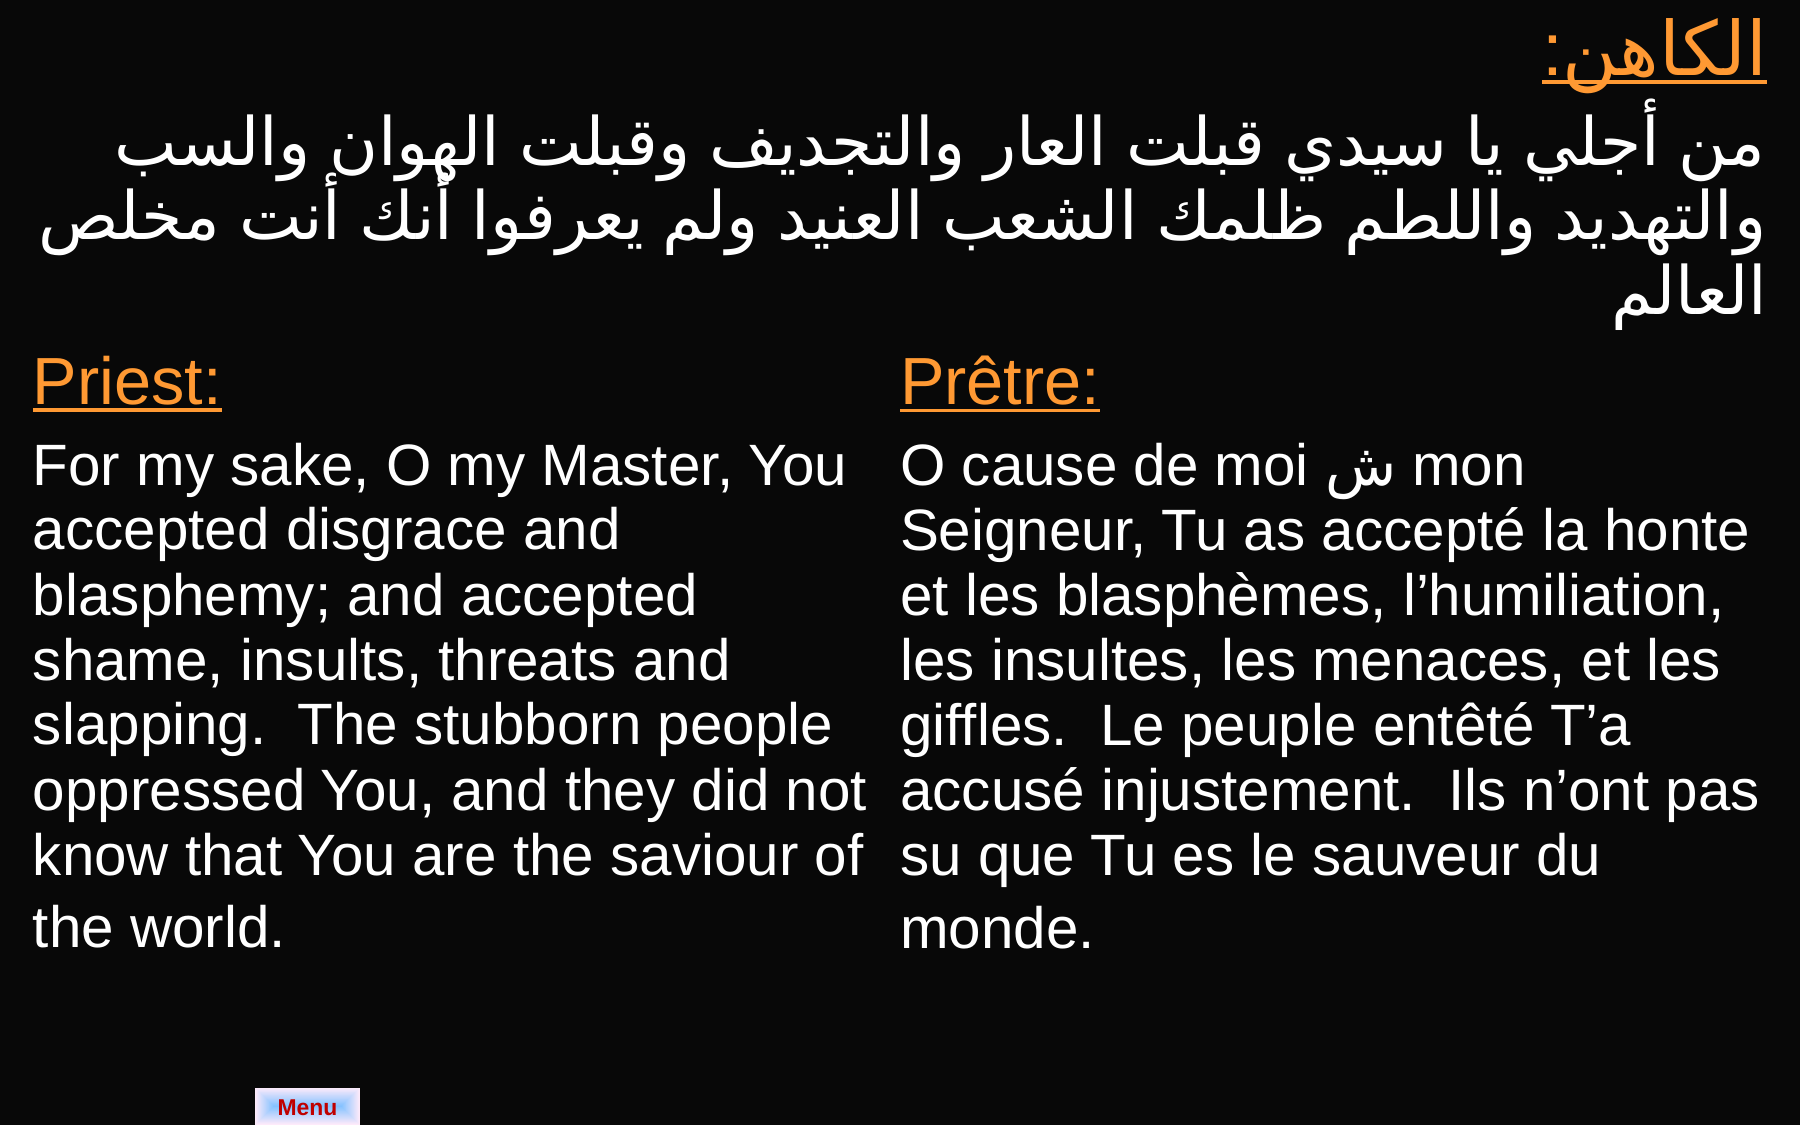

| الكاهن: من أجلي يا سيدي قبلت العار والتجديف وقبلت الهوان والسب والتهديد واللطم ظلمك الشعب العنيد ولم يعرفوا أنك أنت مخلص العالم |  |
| --- | --- |
| Priest: For my sake, O my Master, You accepted disgrace and blasphemy; and accepted shame, insults, threats and slapping. The stubborn people oppressed You, and they did not know that You are the saviour of the world. | Prêtre: O cause de moi ش mon Seigneur, Tu as accepté la honte et les blasphèmes, l’humiliation, les insultes, les menaces, et les giffles. Le peuple entêté T’a accusé injustement. Ils n’ont pas su que Tu es le sauveur du monde. |

Menu